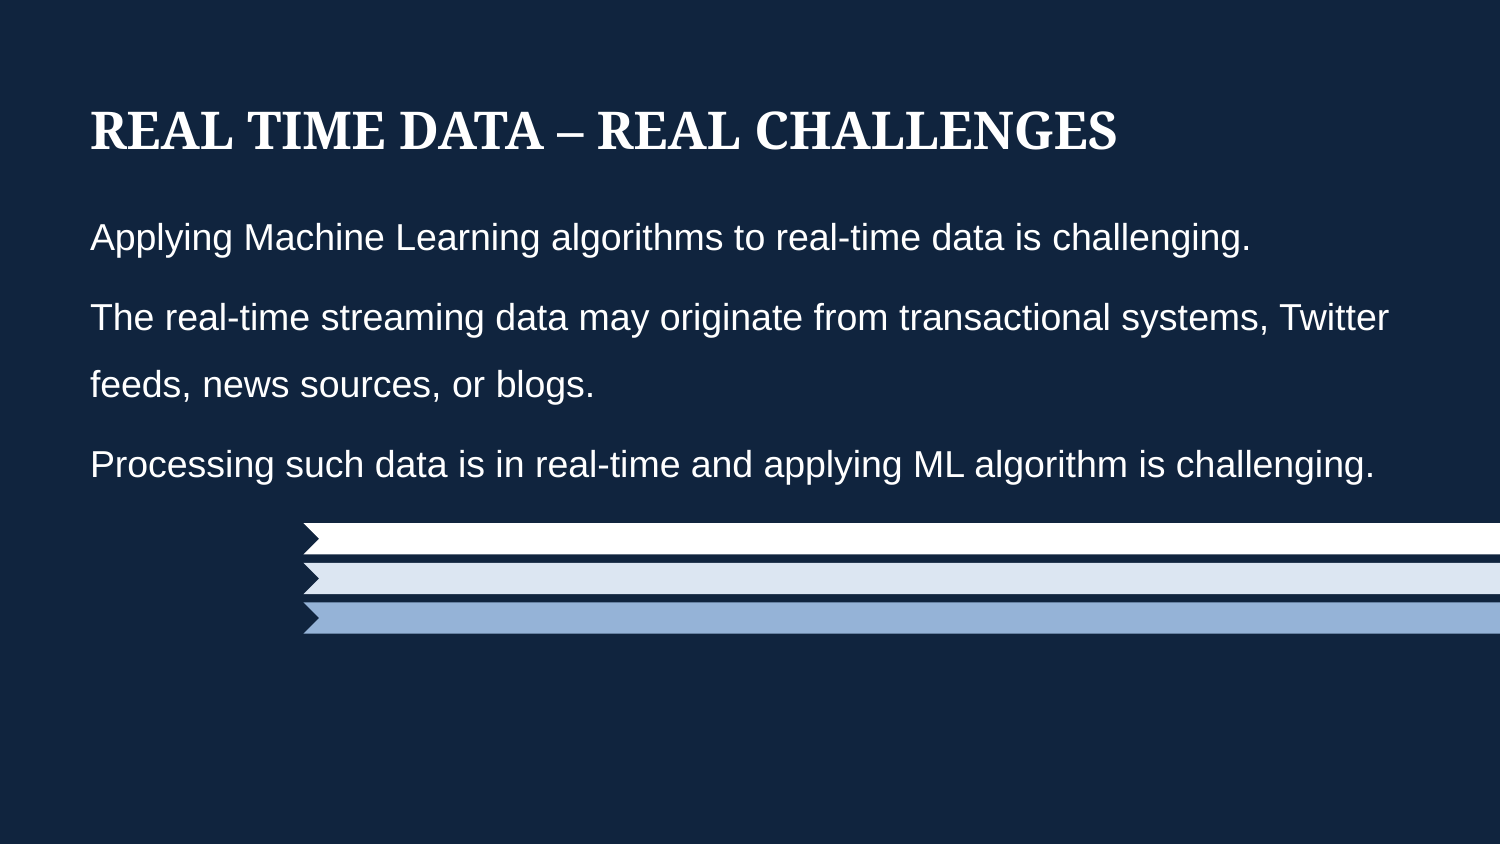

# Real Time Data – Real Challenges
Applying Machine Learning algorithms to real-time data is challenging.
The real-time streaming data may originate from transactional systems, Twitter feeds, news sources, or blogs.
Processing such data is in real-time and applying ML algorithm is challenging.